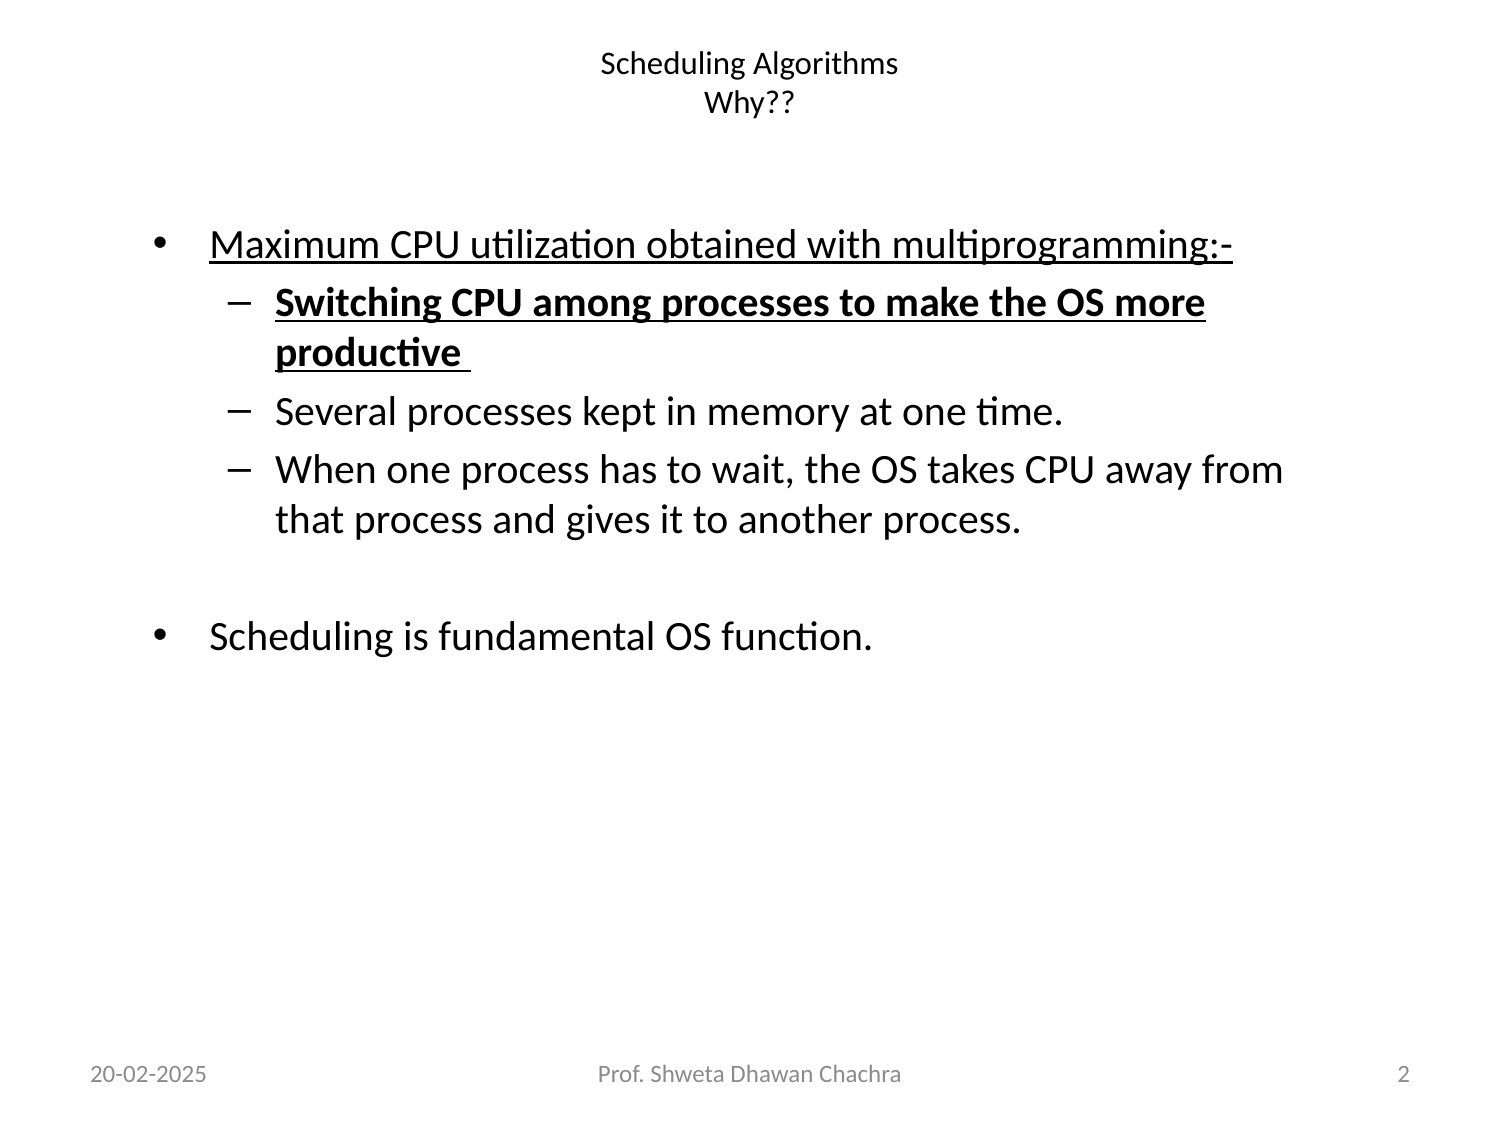

# Scheduling Algorithms Why??
Maximum CPU utilization obtained with multiprogramming:-
Switching CPU among processes to make the OS more productive
Several processes kept in memory at one time.
When one process has to wait, the OS takes CPU away from that process and gives it to another process.

Scheduling is fundamental OS function.

20-02-2025
Prof. Shweta Dhawan Chachra
2